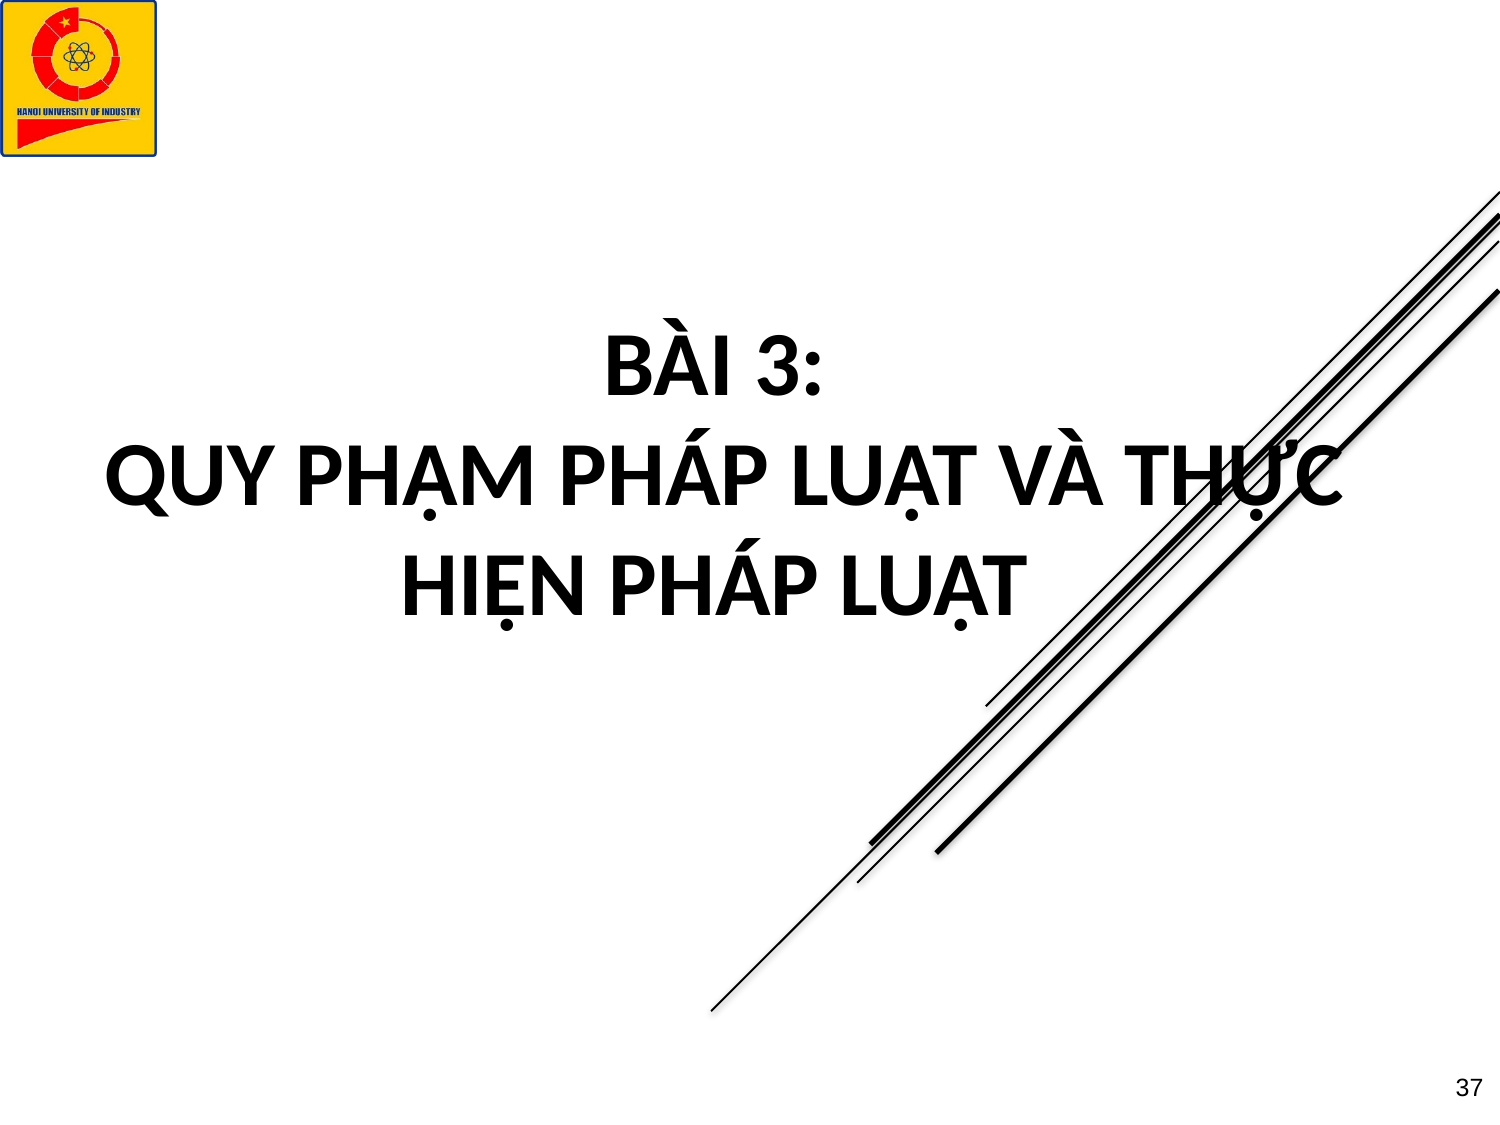

# BÀI 3: QUY PHẠM PHÁP LUẬT VÀ THỰC HIỆN PHÁP LUẬT
37